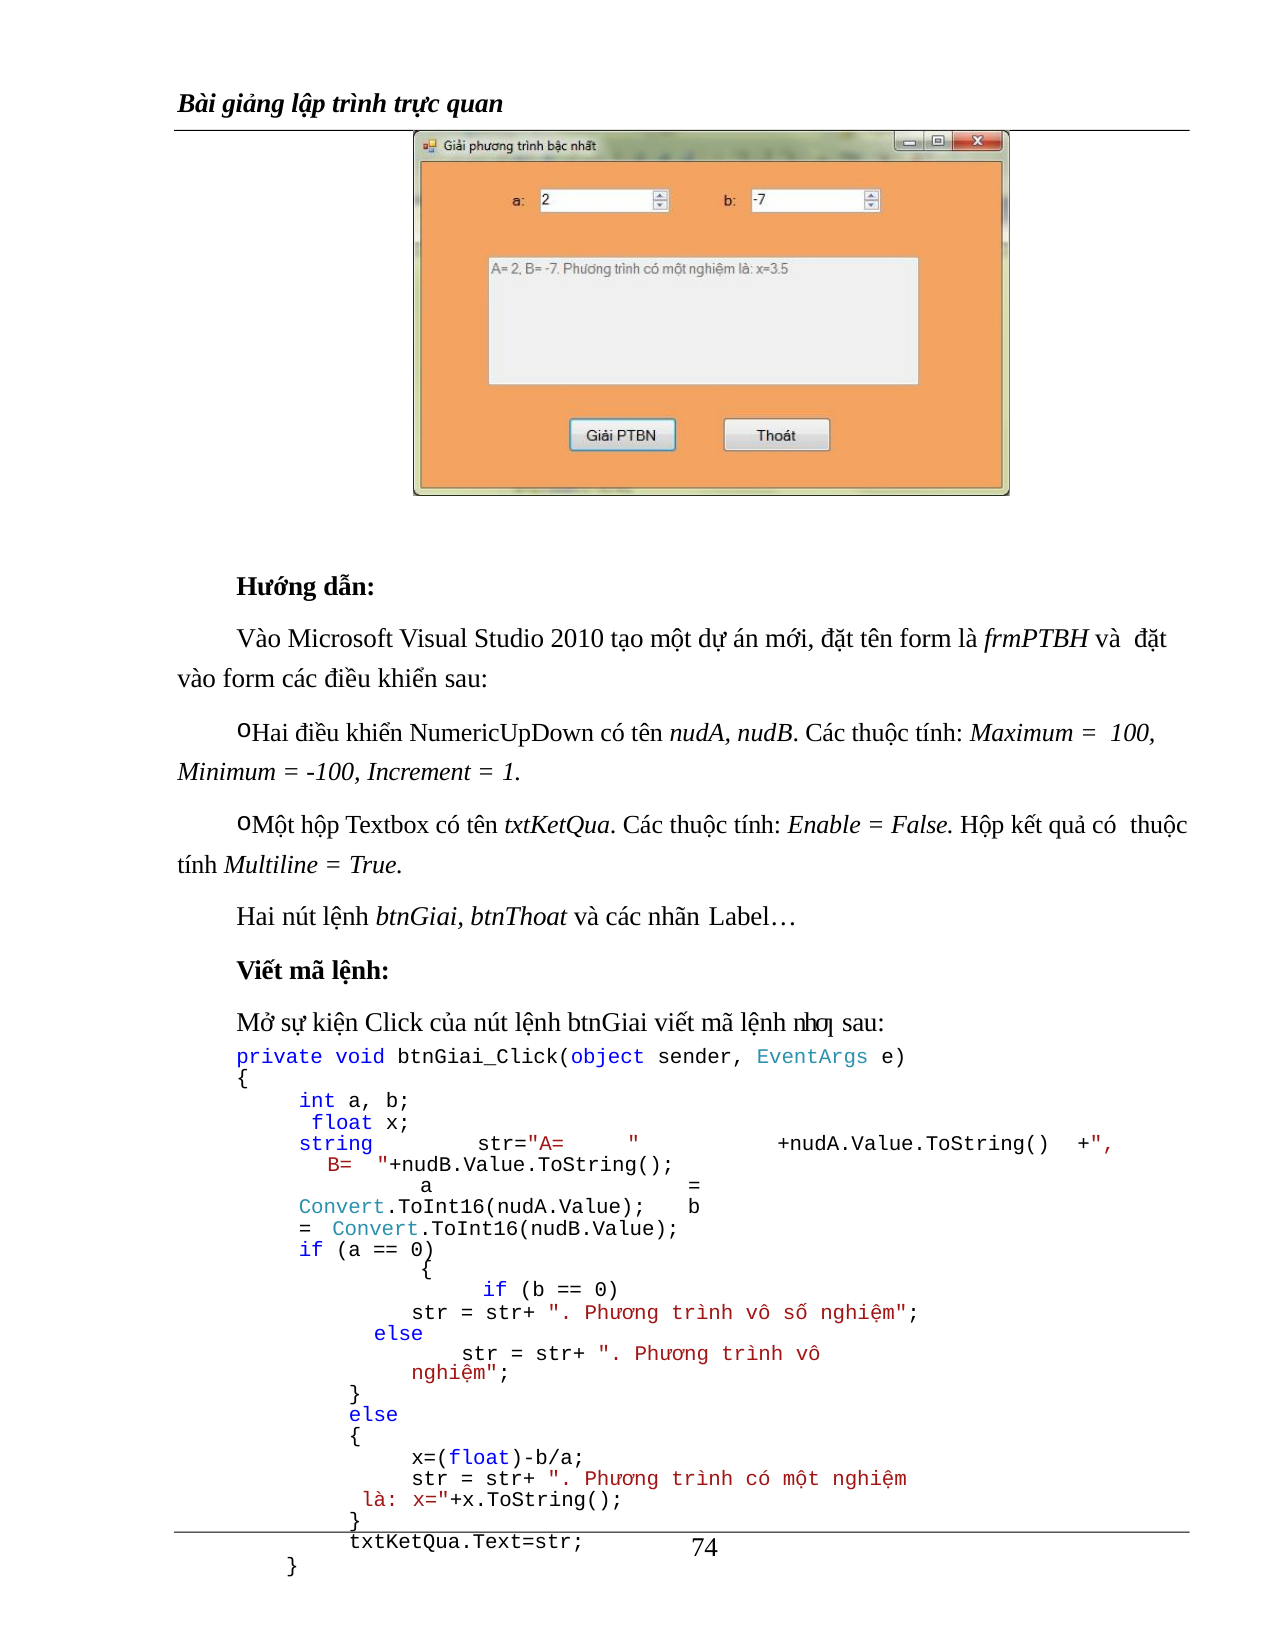

Bài giảng lập trình trực quan

Hướng dẫn:
Vào Microsoft Visual Studio 2010 tạo một dự án mới, đặt tên form là frmPTBH và  đặt vào form các điều khiển sau:
Hai điều khiển NumericUpDown có tên nudA, nudB. Các thuộc tính: Maximum =  100, Minimum = -100, Increment = 1.
Một hộp Textbox có tên txtKetQua. Các thuộc tính: Enable = False. Hộp kết quả có  thuộc tính Multiline = True.
Hai nút lệnh btnGiai, btnThoat và các nhãn Label…
Viết mã lệnh:
Mở sự kiện Click của nút lệnh btnGiai viết mã lệnh nhƣ sau:
private void btnGiai_Click(object sender, EventArgs e)
{
int a, b;  float x;
string	str="A=	"	+nudA.Value.ToString()	+",	B=  "+nudB.Value.ToString();
a = Convert.ToInt16(nudA.Value);   b = Convert.ToInt16(nudB.Value);  if (a == 0)
{
if (b == 0)
str = str+ ". Phương trình vô số nghiệm";  else
str = str+ ". Phương trình vô nghiệm";
}
else
{
x=(float)-b/a;
str = str+ ". Phương trình có một nghiệm là: x="+x.ToString();
}
txtKetQua.Text=str;
}
74